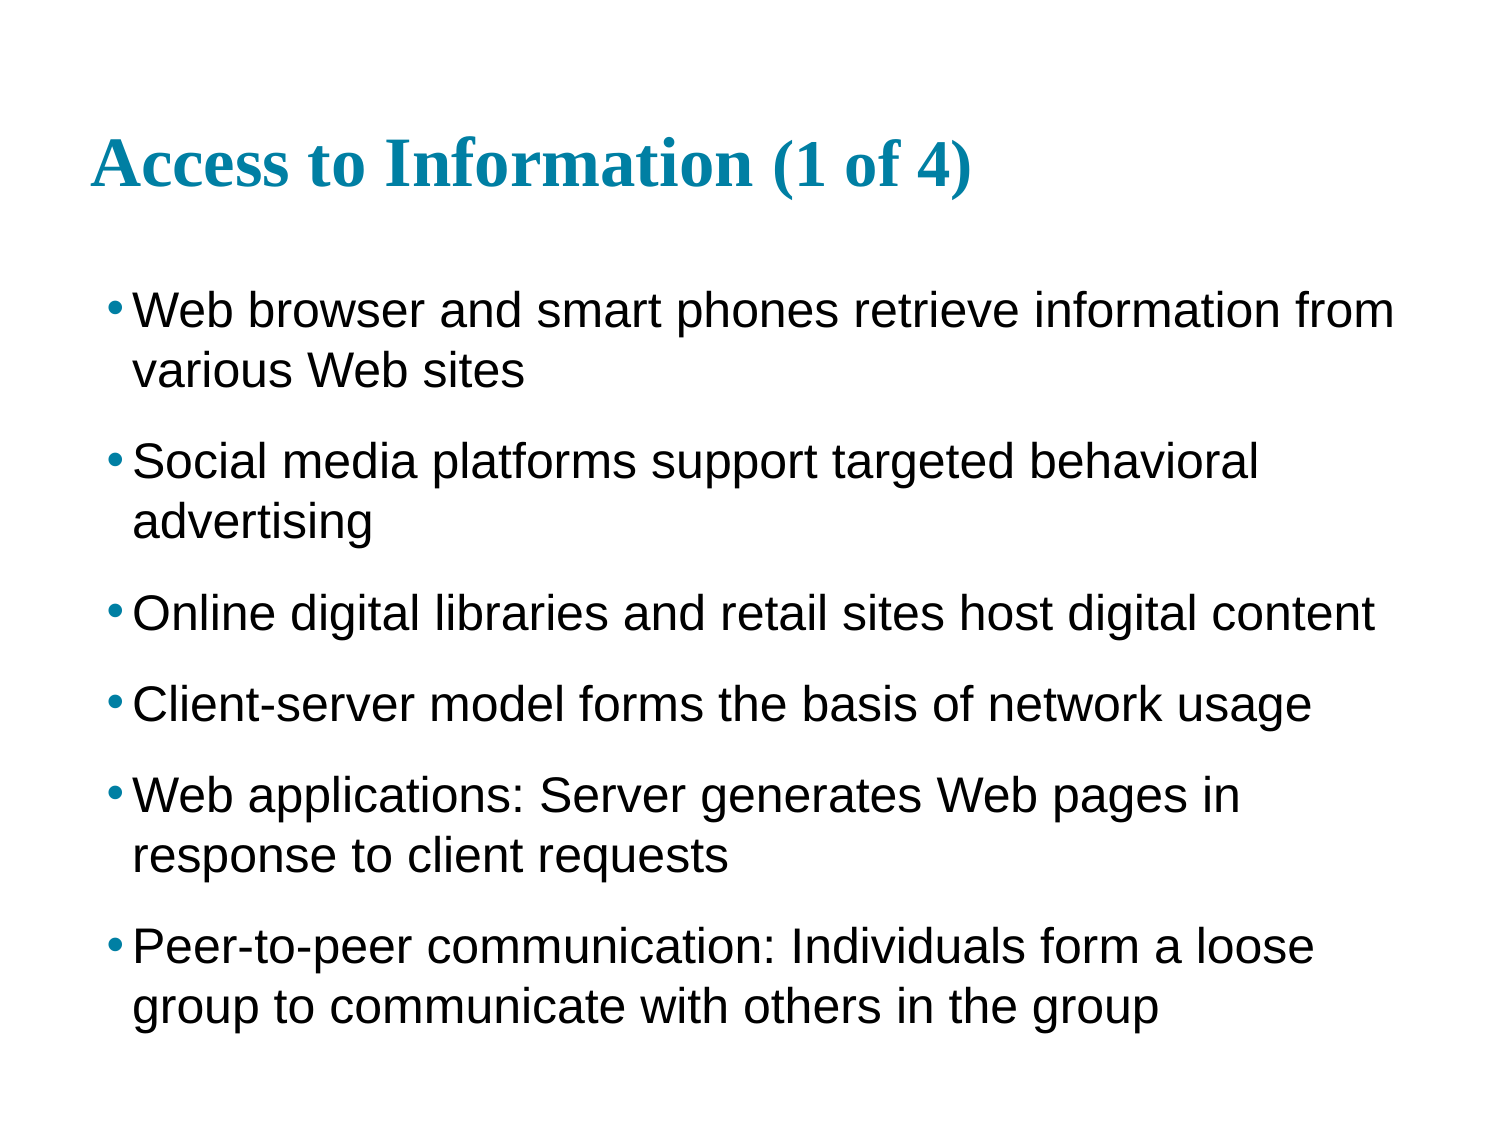

# Access to Information (1 of 4)
Web browser and smart phones retrieve information from various Web sites
Social media platforms support targeted behavioral advertising
Online digital libraries and retail sites host digital content
Client-server model forms the basis of network usage
Web applications: Server generates Web pages in response to client requests
Peer-to-peer communication: Individuals form a loose group to communicate with others in the group